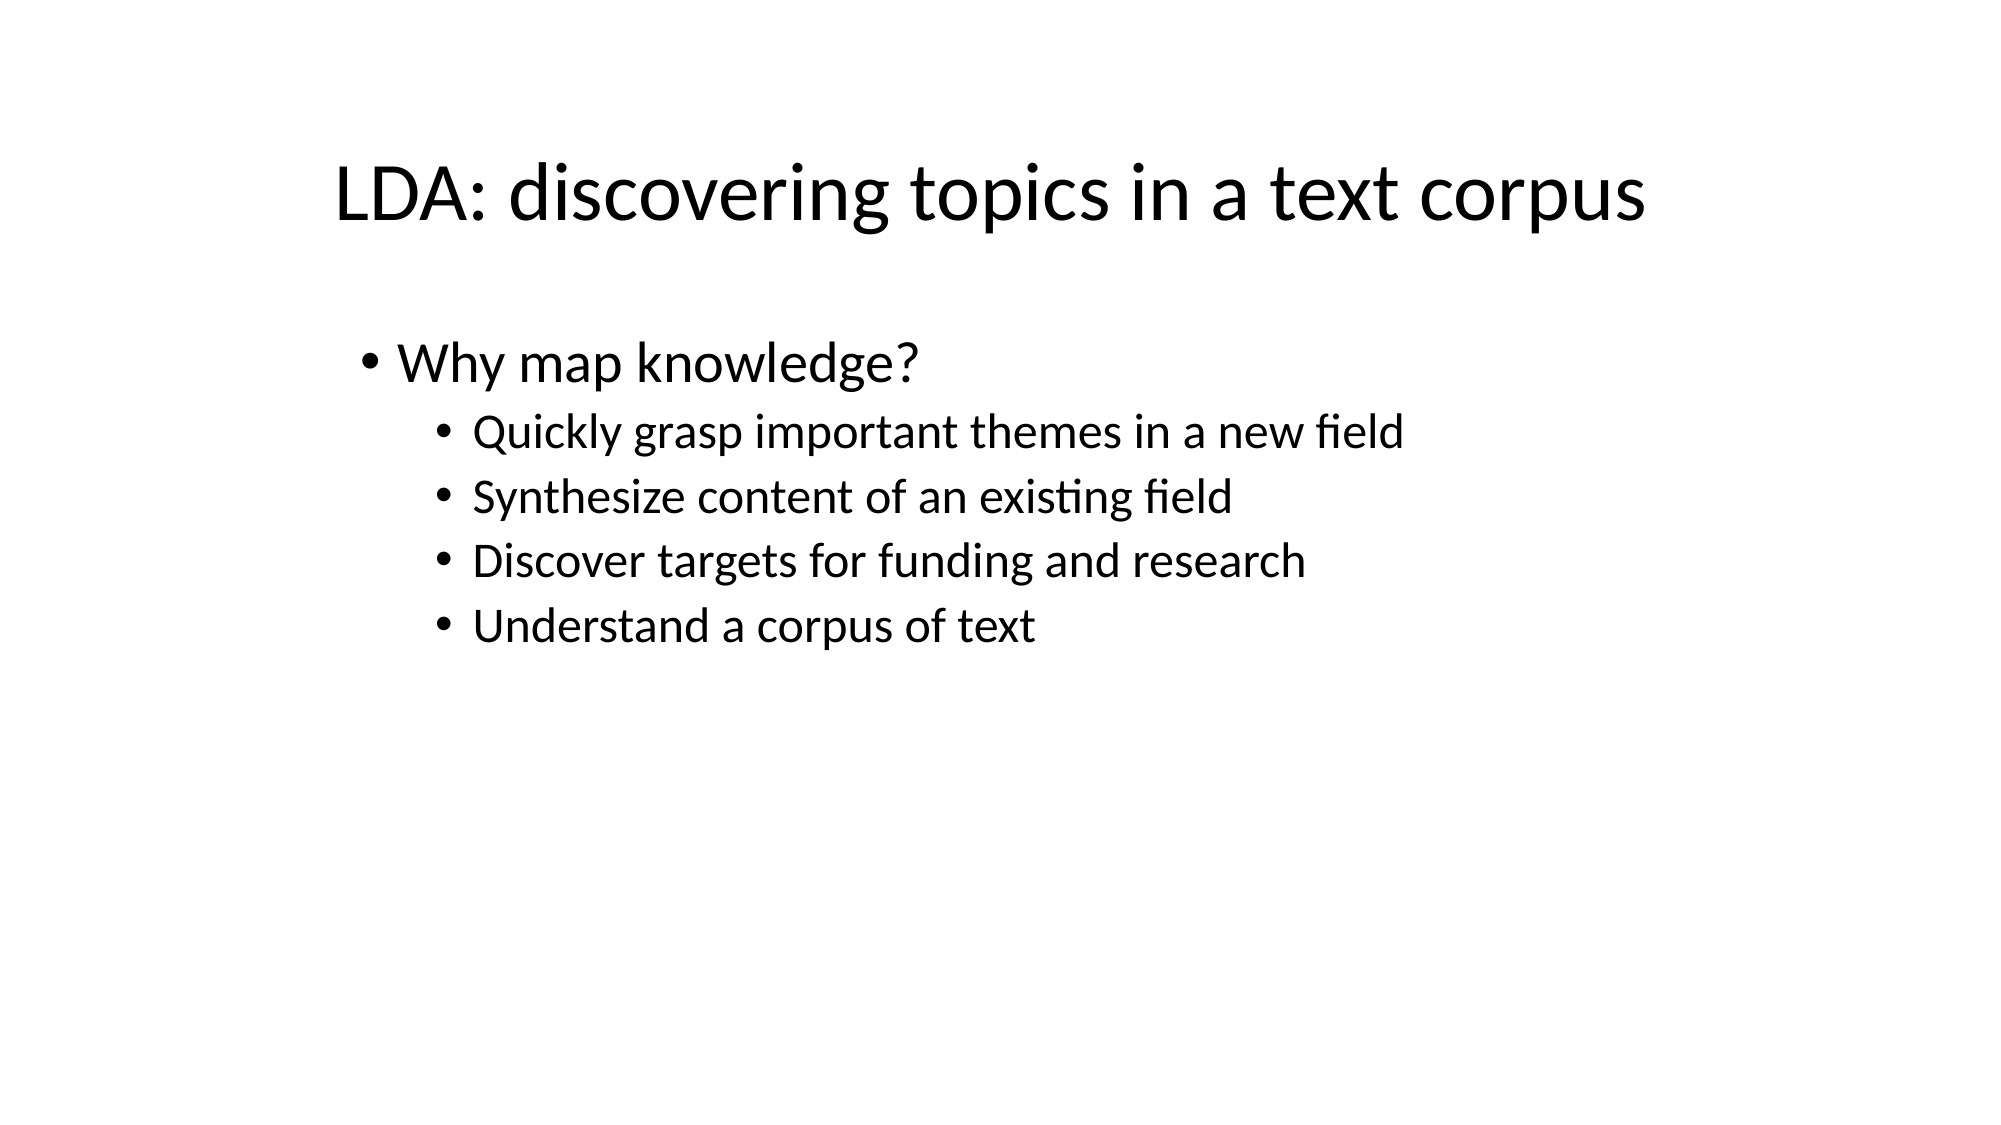

# LDA: discovering topics in a text corpus
Why map knowledge?
Quickly grasp important themes in a new field
Synthesize content of an existing field
Discover targets for funding and research
Understand a corpus of text